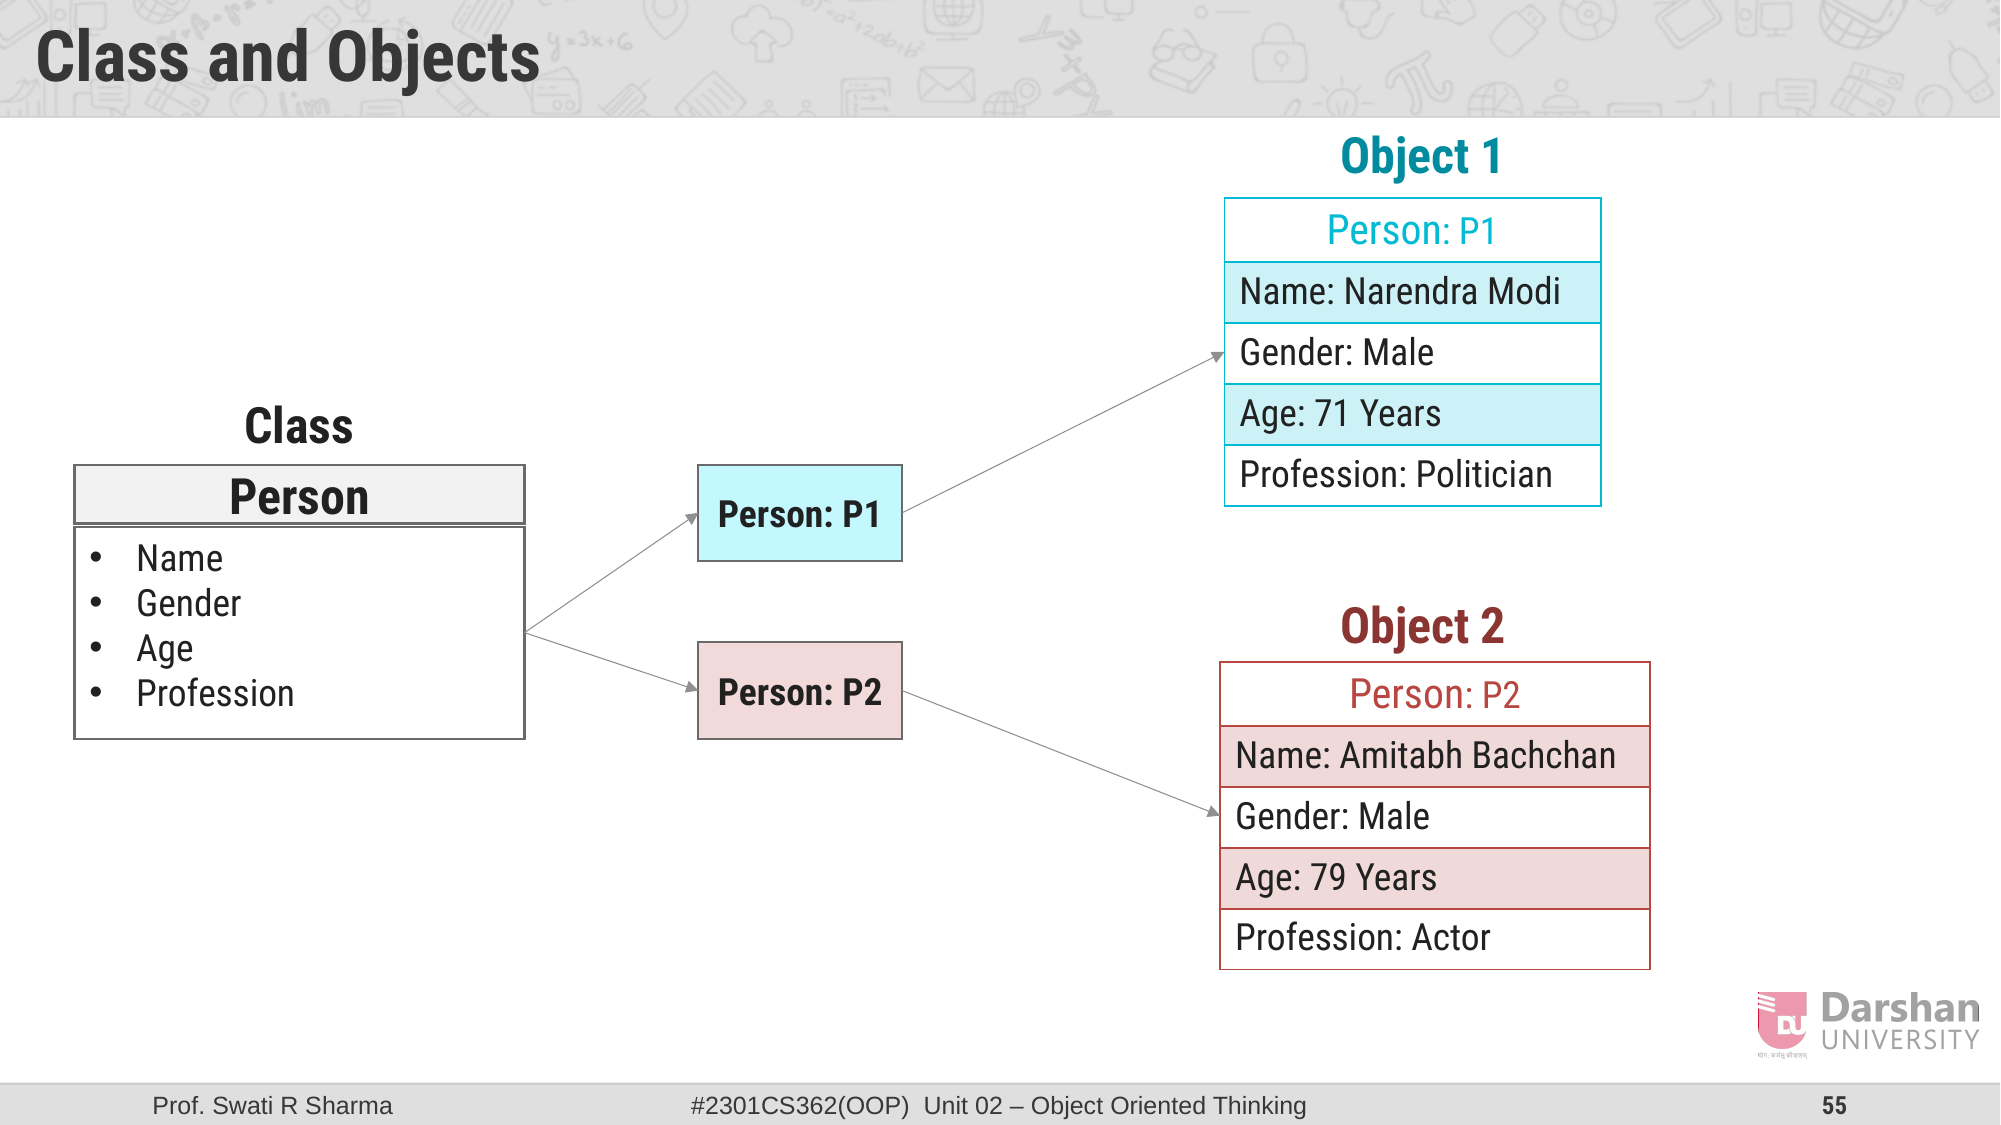

# Class and Objects
Object 1
| Person: P1 |
| --- |
| Name: Narendra Modi |
| Gender: Male |
| Age: 71 Years |
| Profession: Politician |
Class
Person
Name
Gender
Age
Profession
Person: P1
Object 2
Person: P2
| Person: P2 |
| --- |
| Name: Amitabh Bachchan |
| Gender: Male |
| Age: 79 Years |
| Profession: Actor |